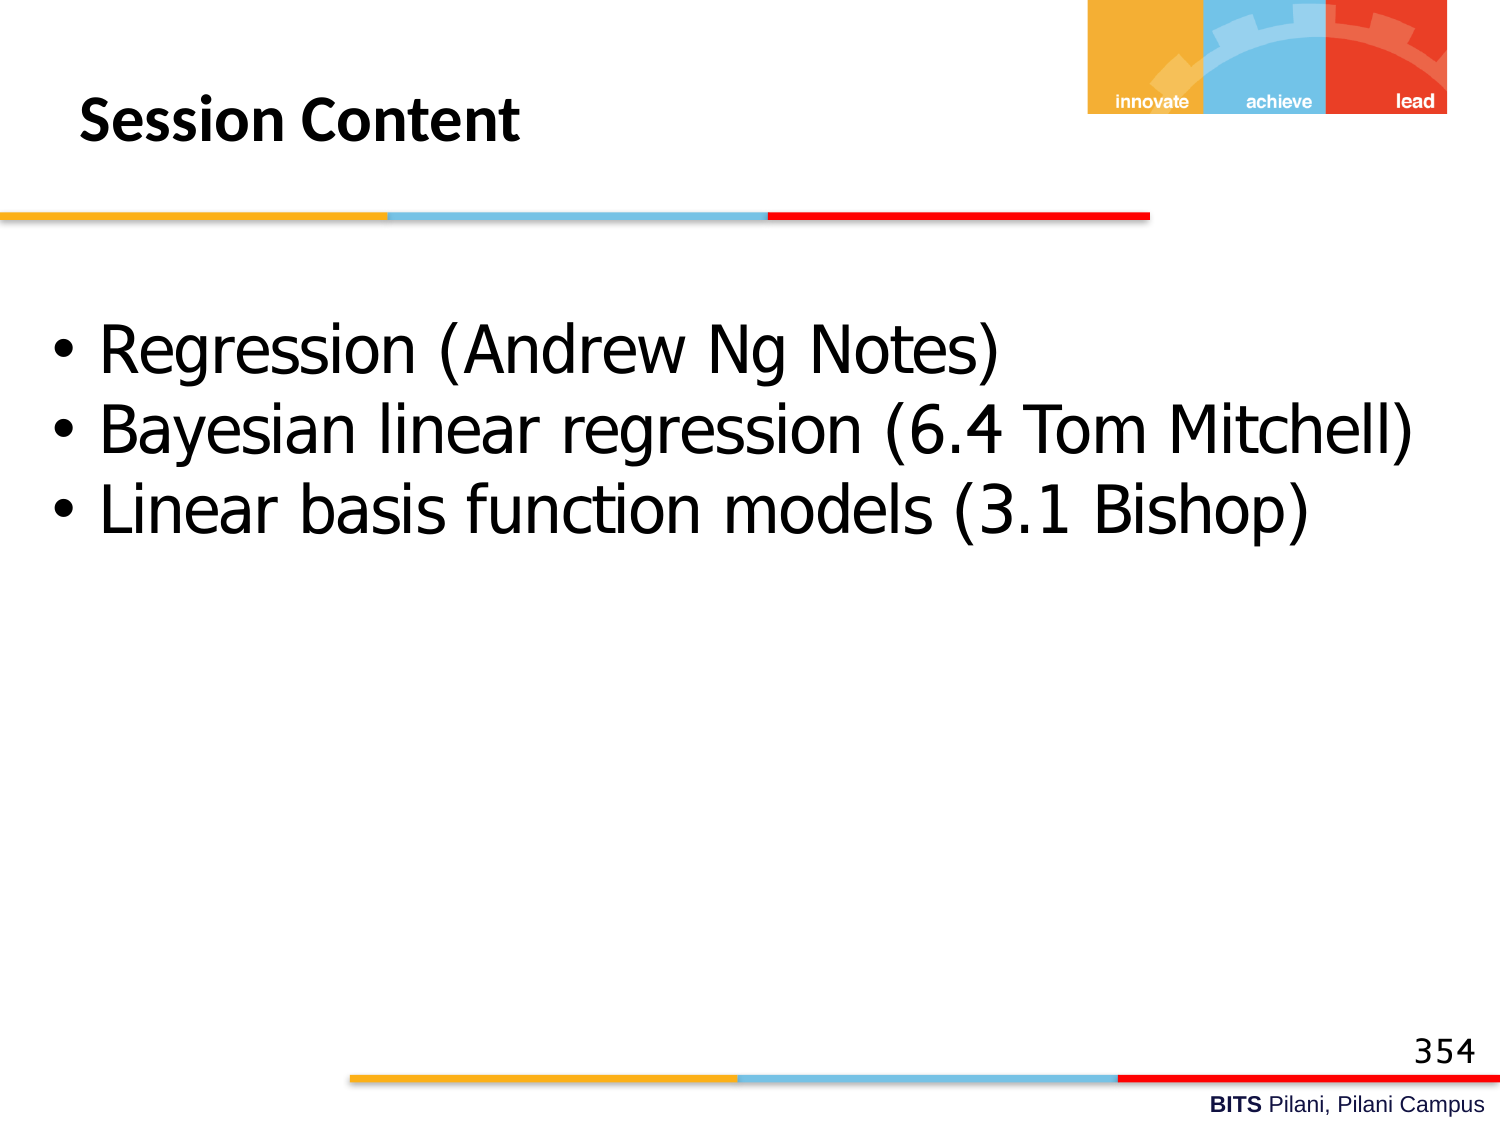

# Session Content

Regression (Andrew Ng Notes)
Bayesian linear regression (6.4 Tom Mitchell)
Linear basis function models (3.1 Bishop)
354